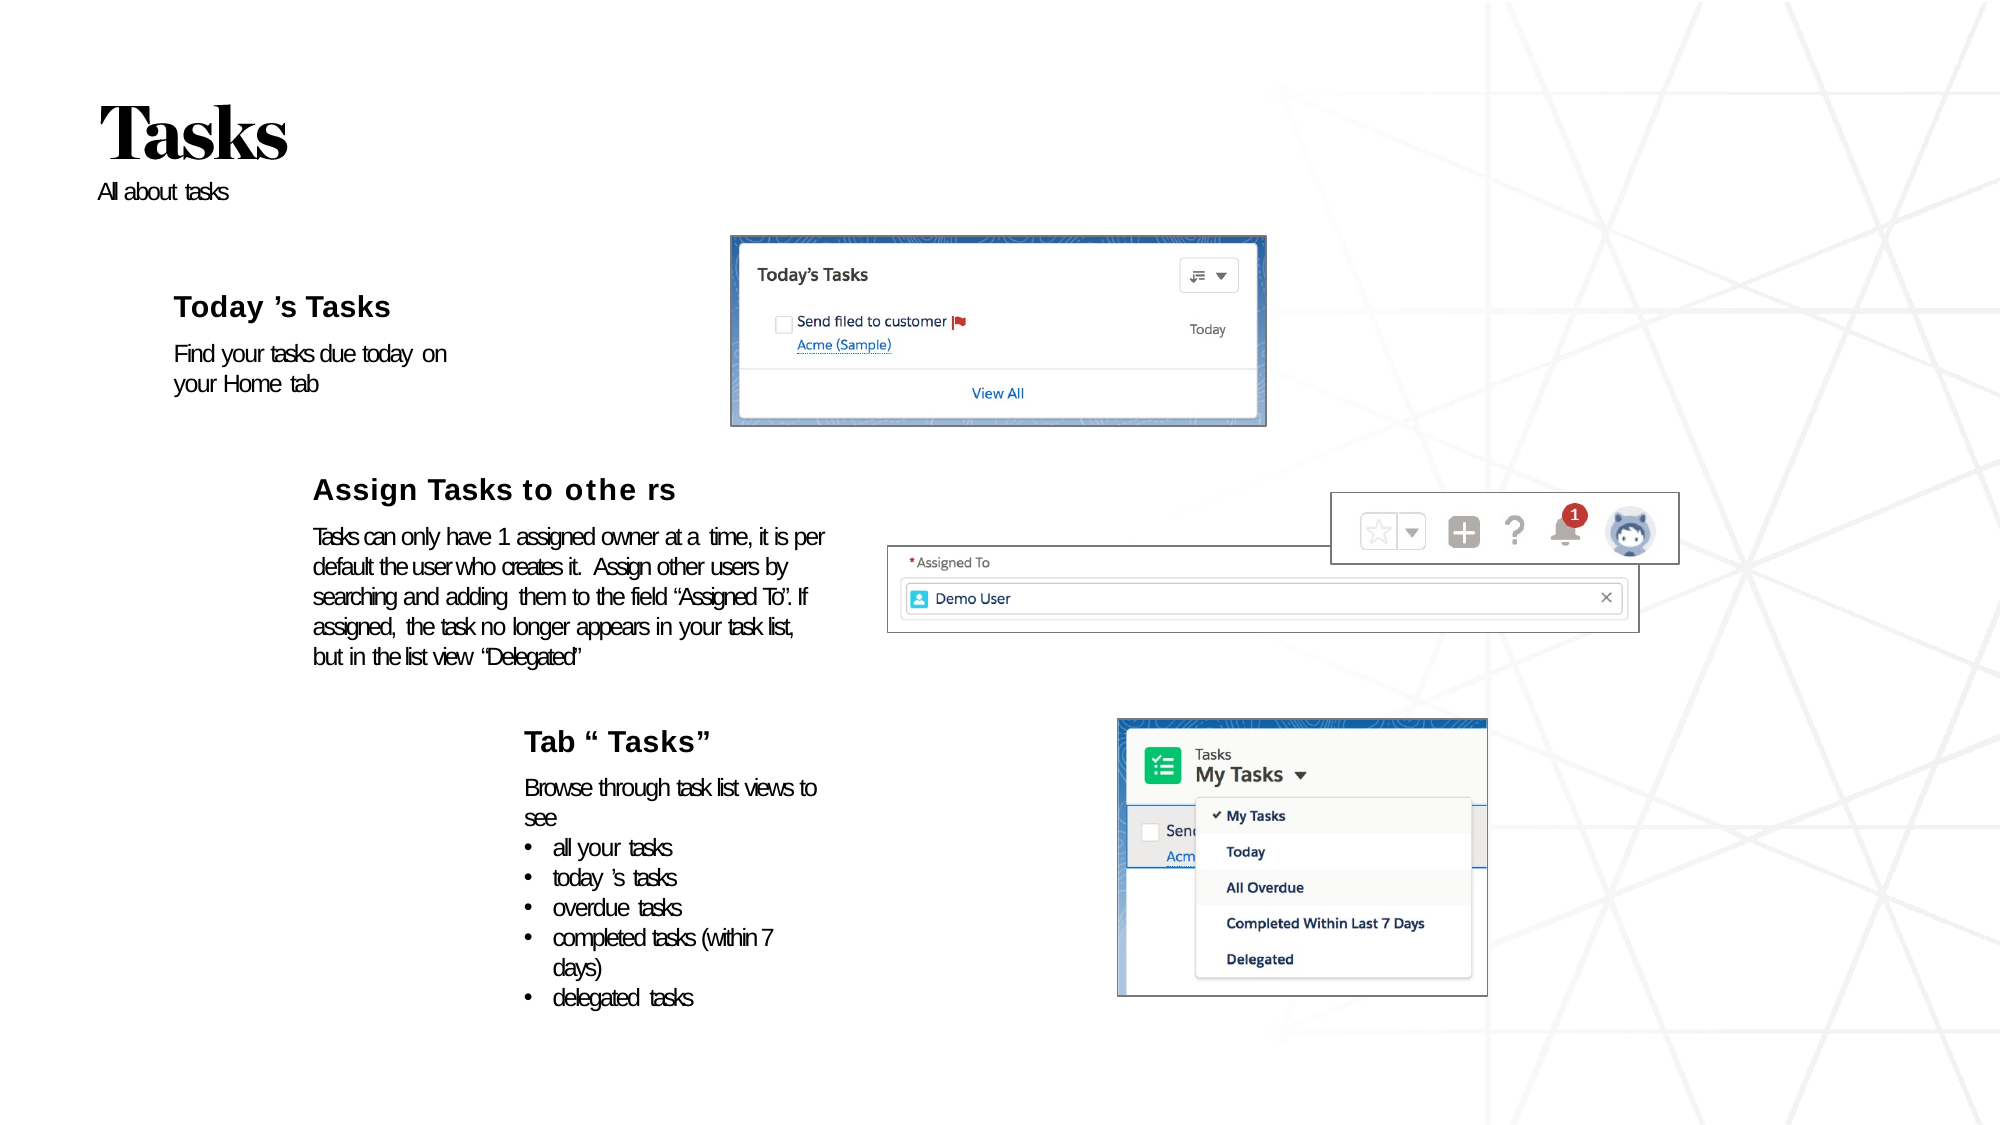

All about tasks

Today ’s Tasks
Find your tasks due today on
your Home tab

Assign Tasks to othe rs
Tasks can only have 1 assigned owner at a  time, it is per default the user who creates it.  Assign other users by searching and adding  them to the field “Assigned To”. If assigned,  the task no longer appears in your task list,  but in the list view “Delegated”

Tab “ Tasks”
Browse through task list views to see
all your tasks
today ’s tasks
overdue tasks
completed tasks (within 7 days)
delegated tasks